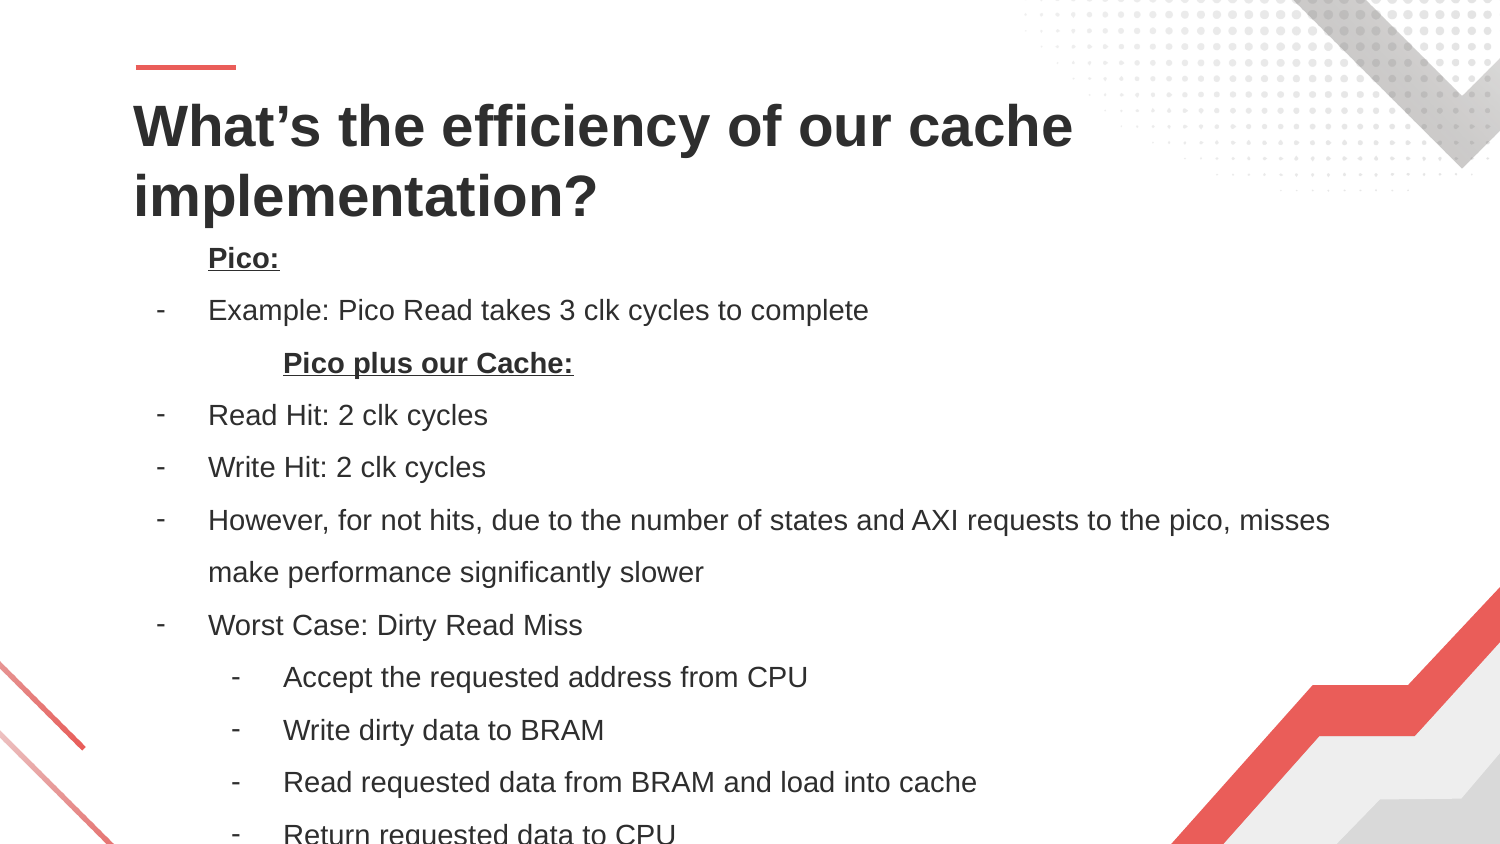

# What’s the efficiency of our cache implementation?

Pico:
Example: Pico Read takes 3 clk cycles to complete
	Pico plus our Cache:
Read Hit: 2 clk cycles
Write Hit: 2 clk cycles
However, for not hits, due to the number of states and AXI requests to the pico, misses make performance significantly slower
Worst Case: Dirty Read Miss
Accept the requested address from CPU
Write dirty data to BRAM
Read requested data from BRAM and load into cache
Return requested data to CPU